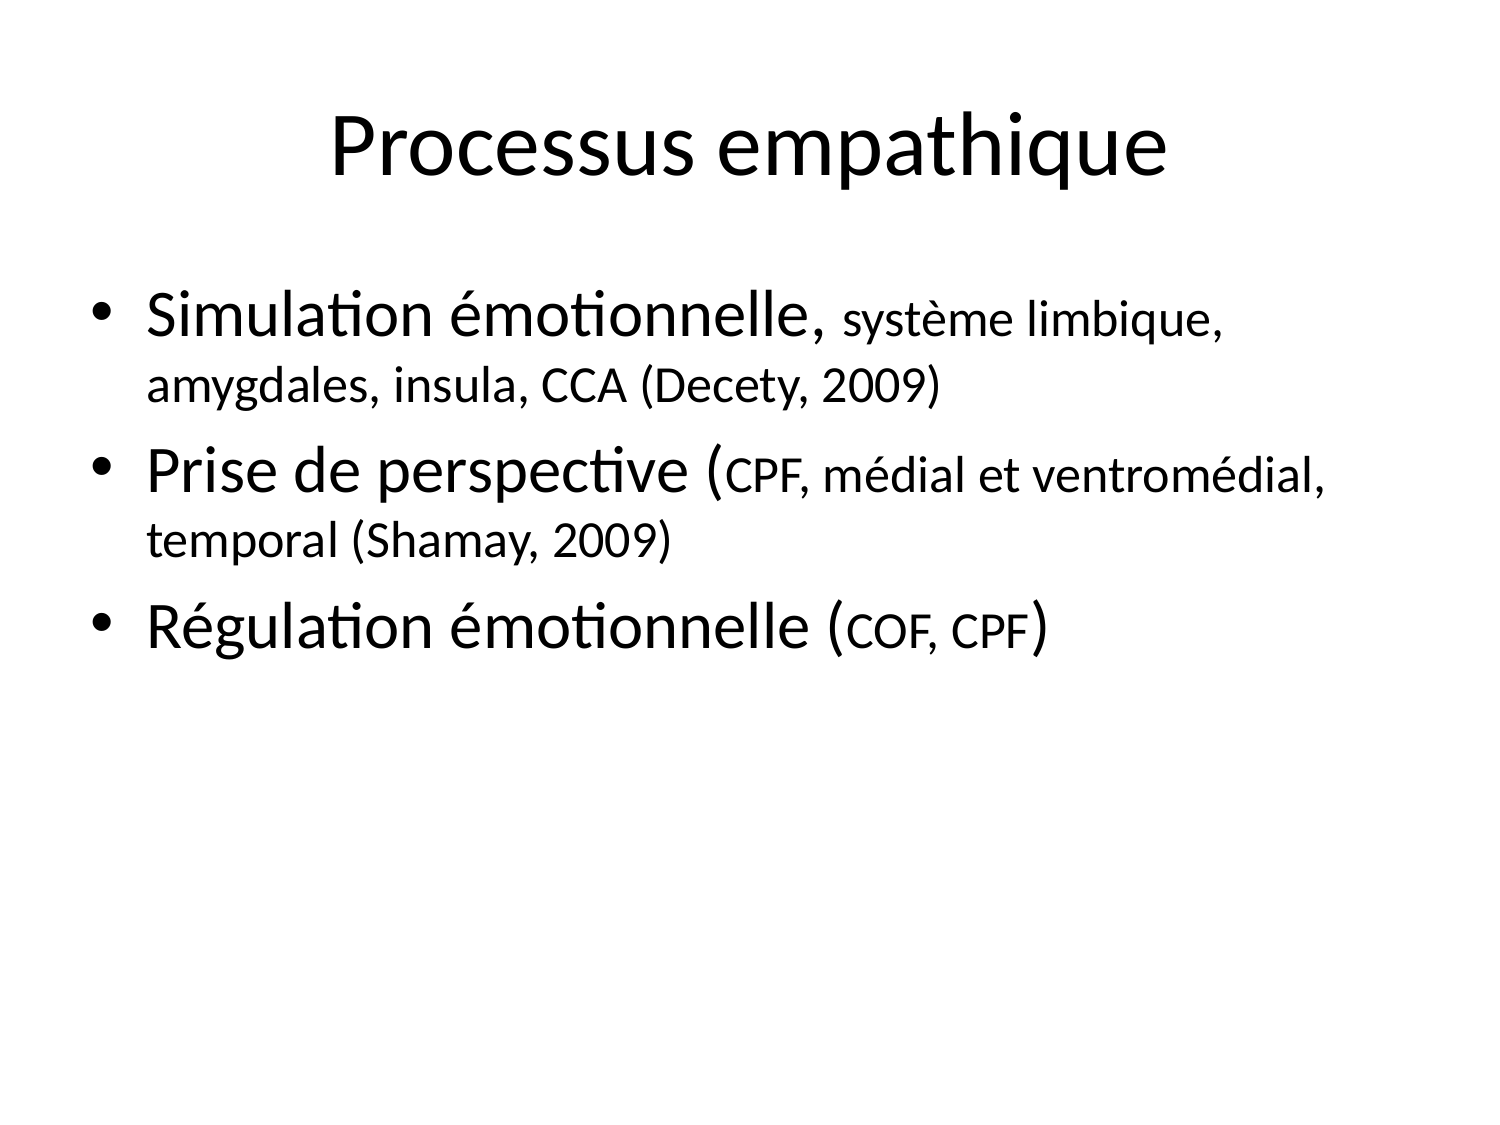

# Processus empathique
Simulation émotionnelle, système limbique, amygdales, insula, CCA (Decety, 2009)
Prise de perspective (CPF, médial et ventromédial, temporal (Shamay, 2009)
Régulation émotionnelle (COF, CPF)